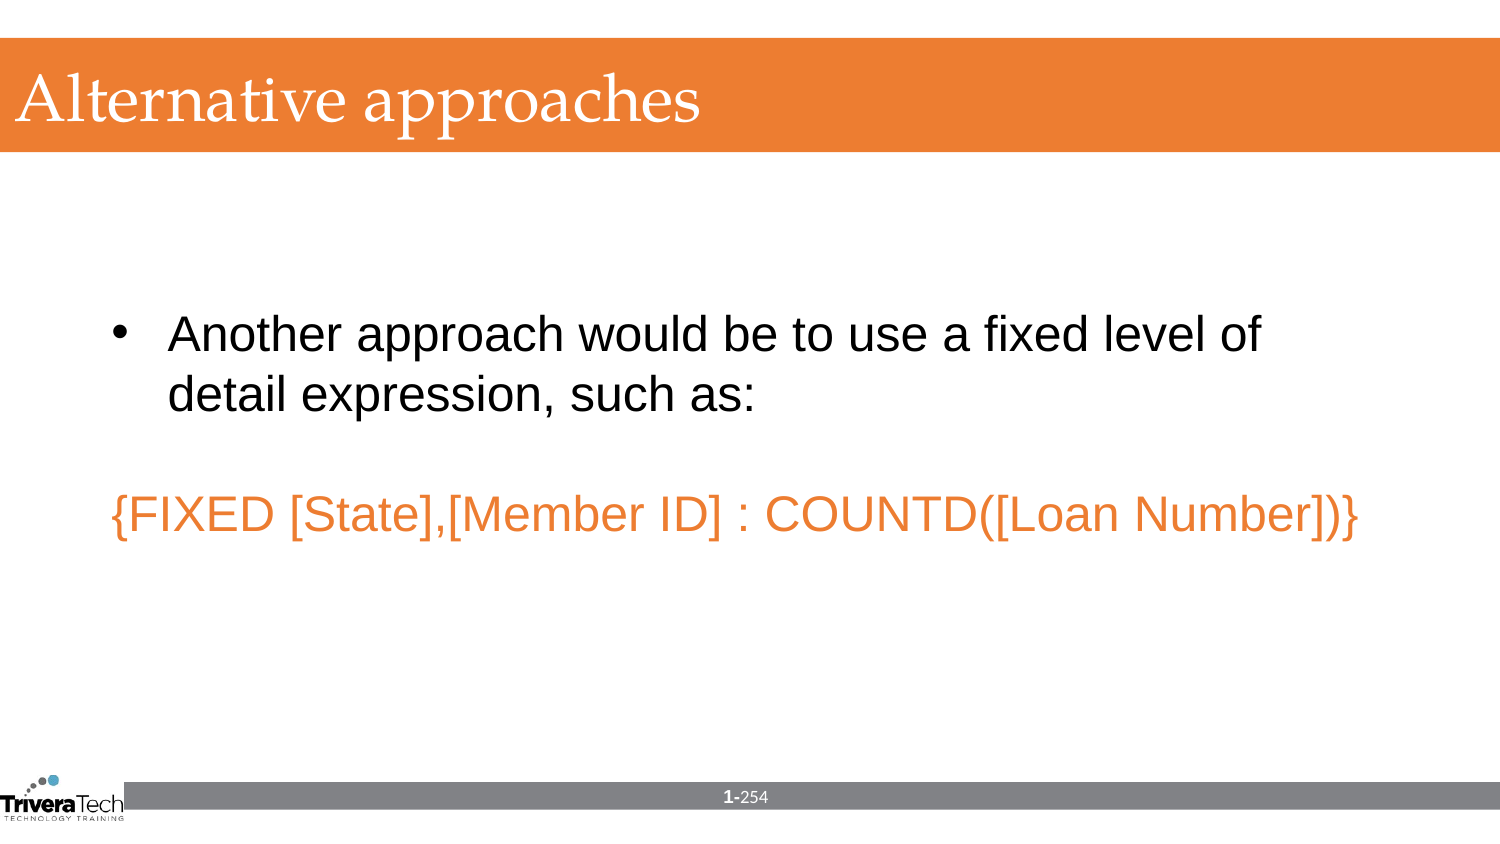

Alternative approaches
Another approach would be to use a fixed level of detail expression, such as:

{FIXED [State],[Member ID] : COUNTD([Loan Number])}
1-254